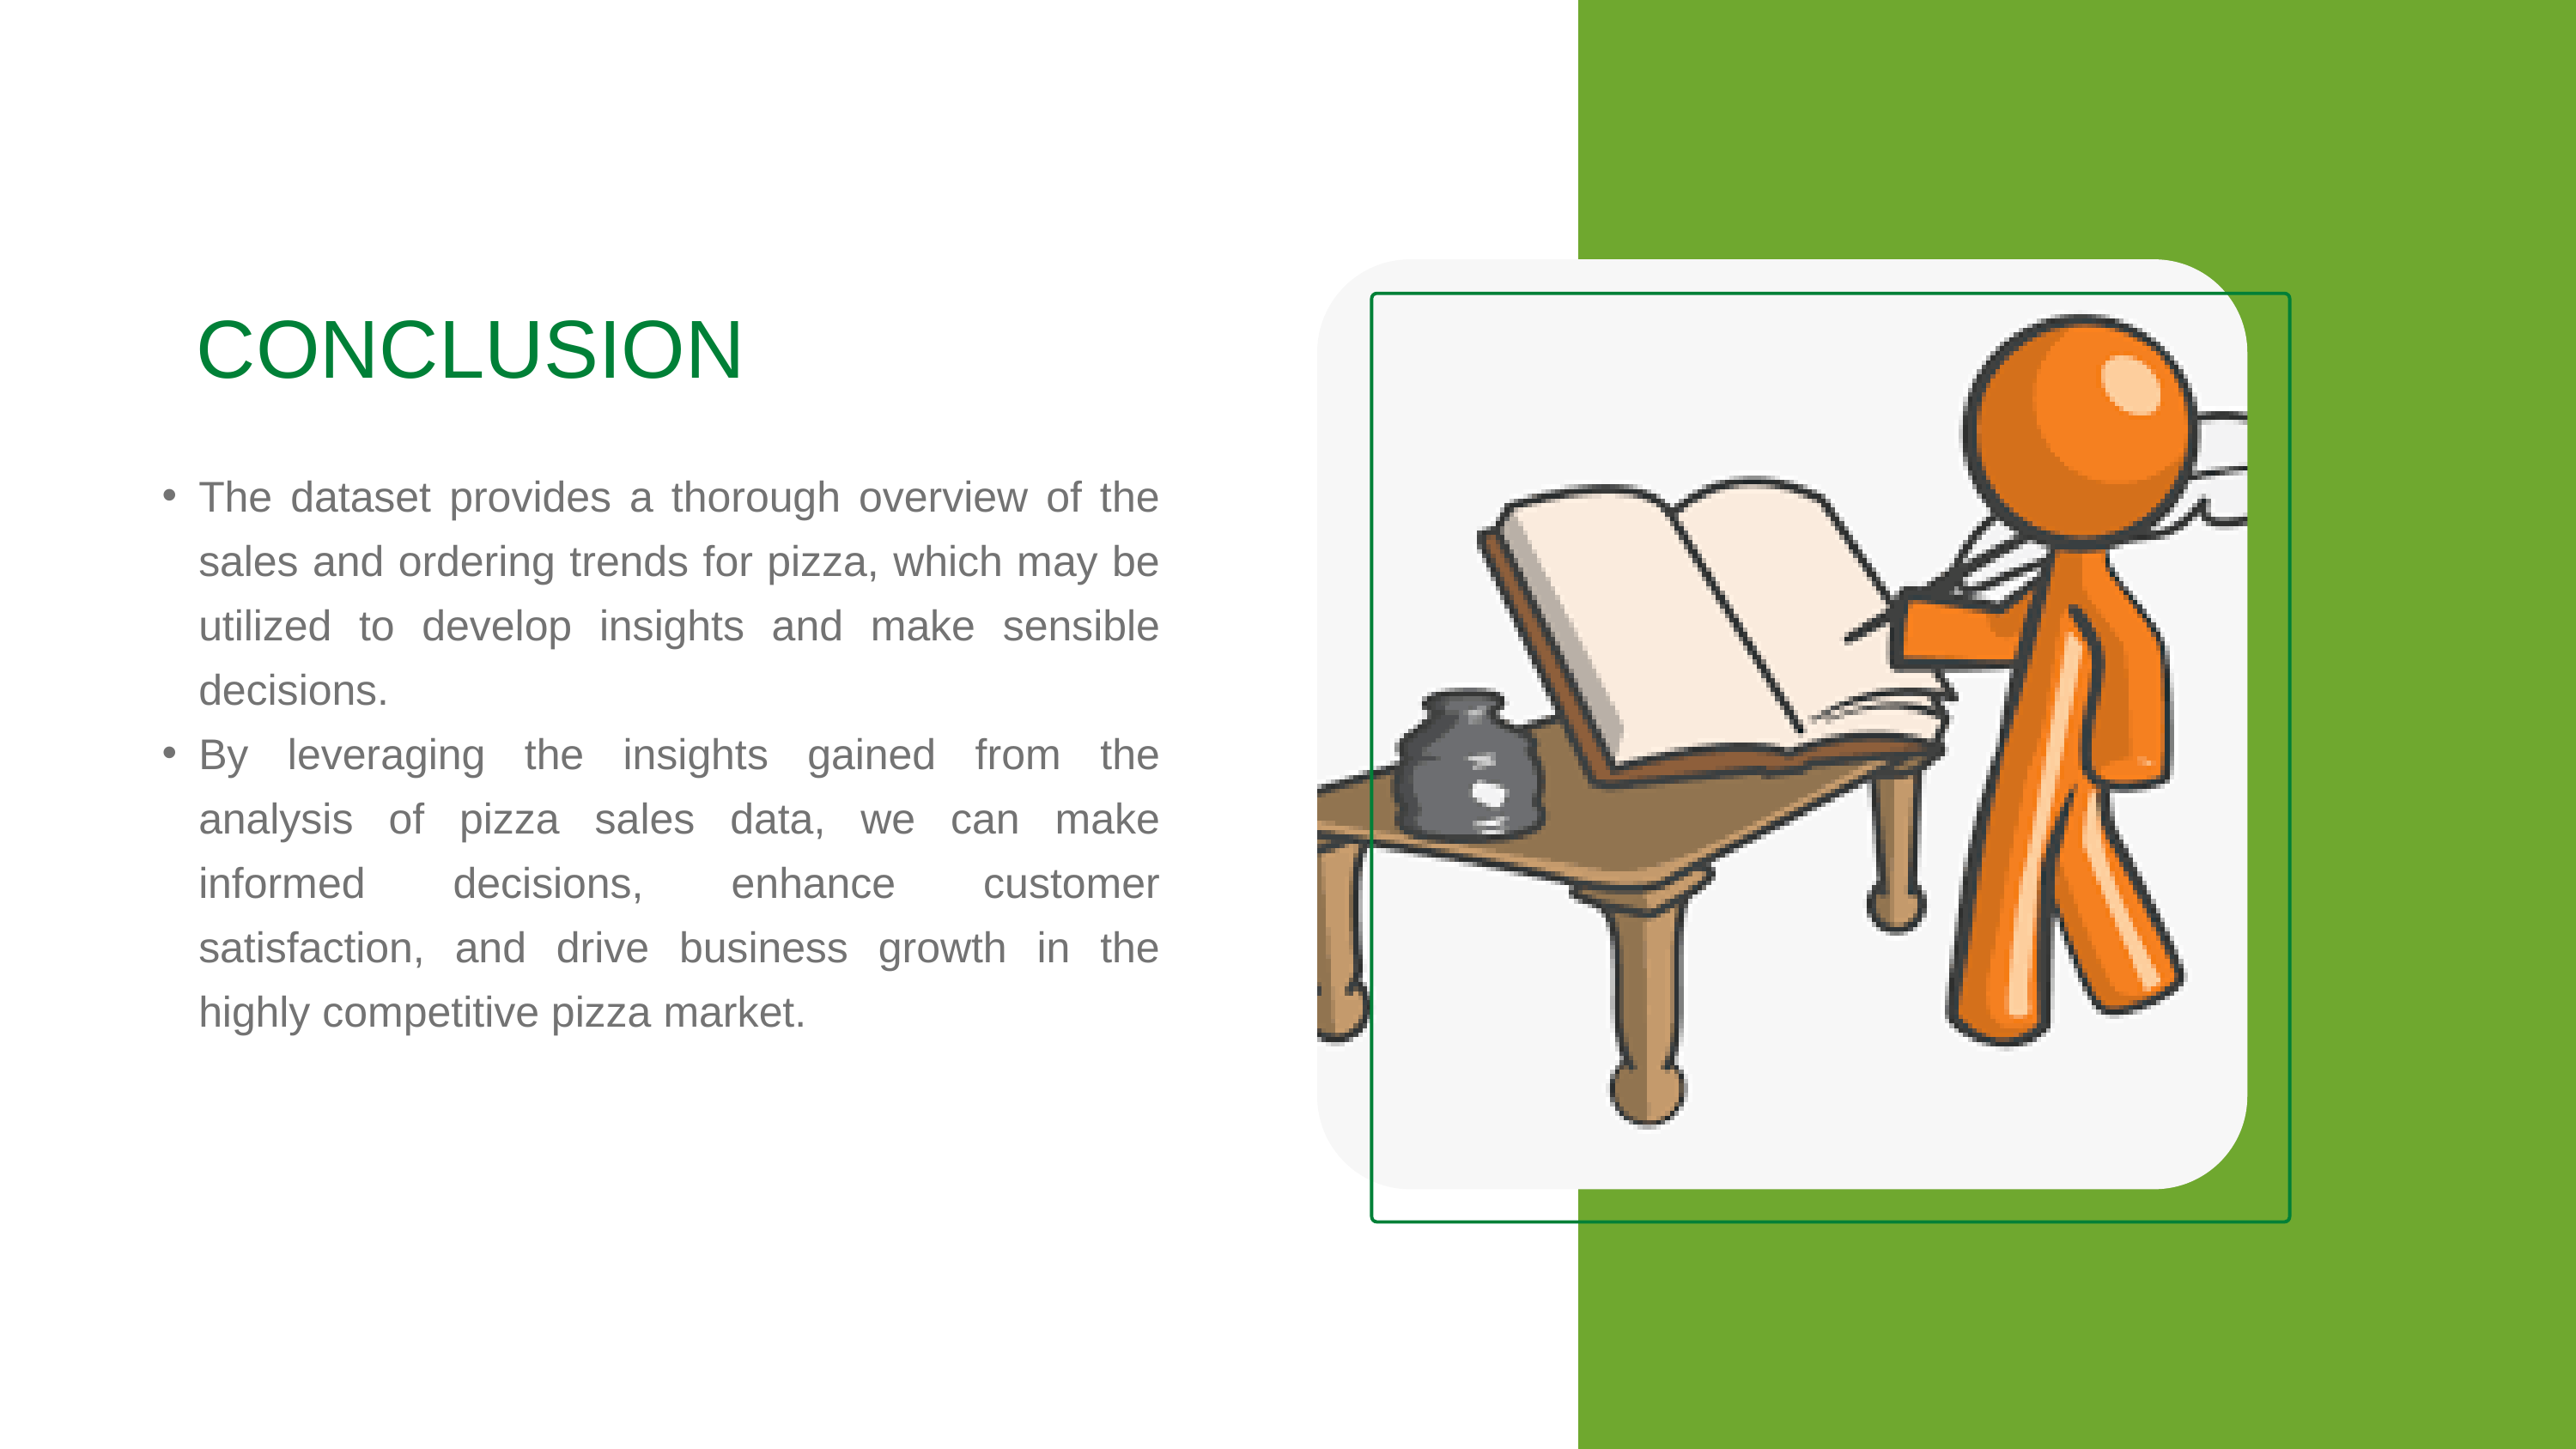

CONCLUSION

The dataset provides a thorough overview of the sales and ordering trends for pizza, which may be utilized to develop insights and make sensible decisions.
By leveraging the insights gained from the analysis of pizza sales data, we can make informed decisions, enhance customer satisfaction, and drive business growth in the highly competitive pizza market.